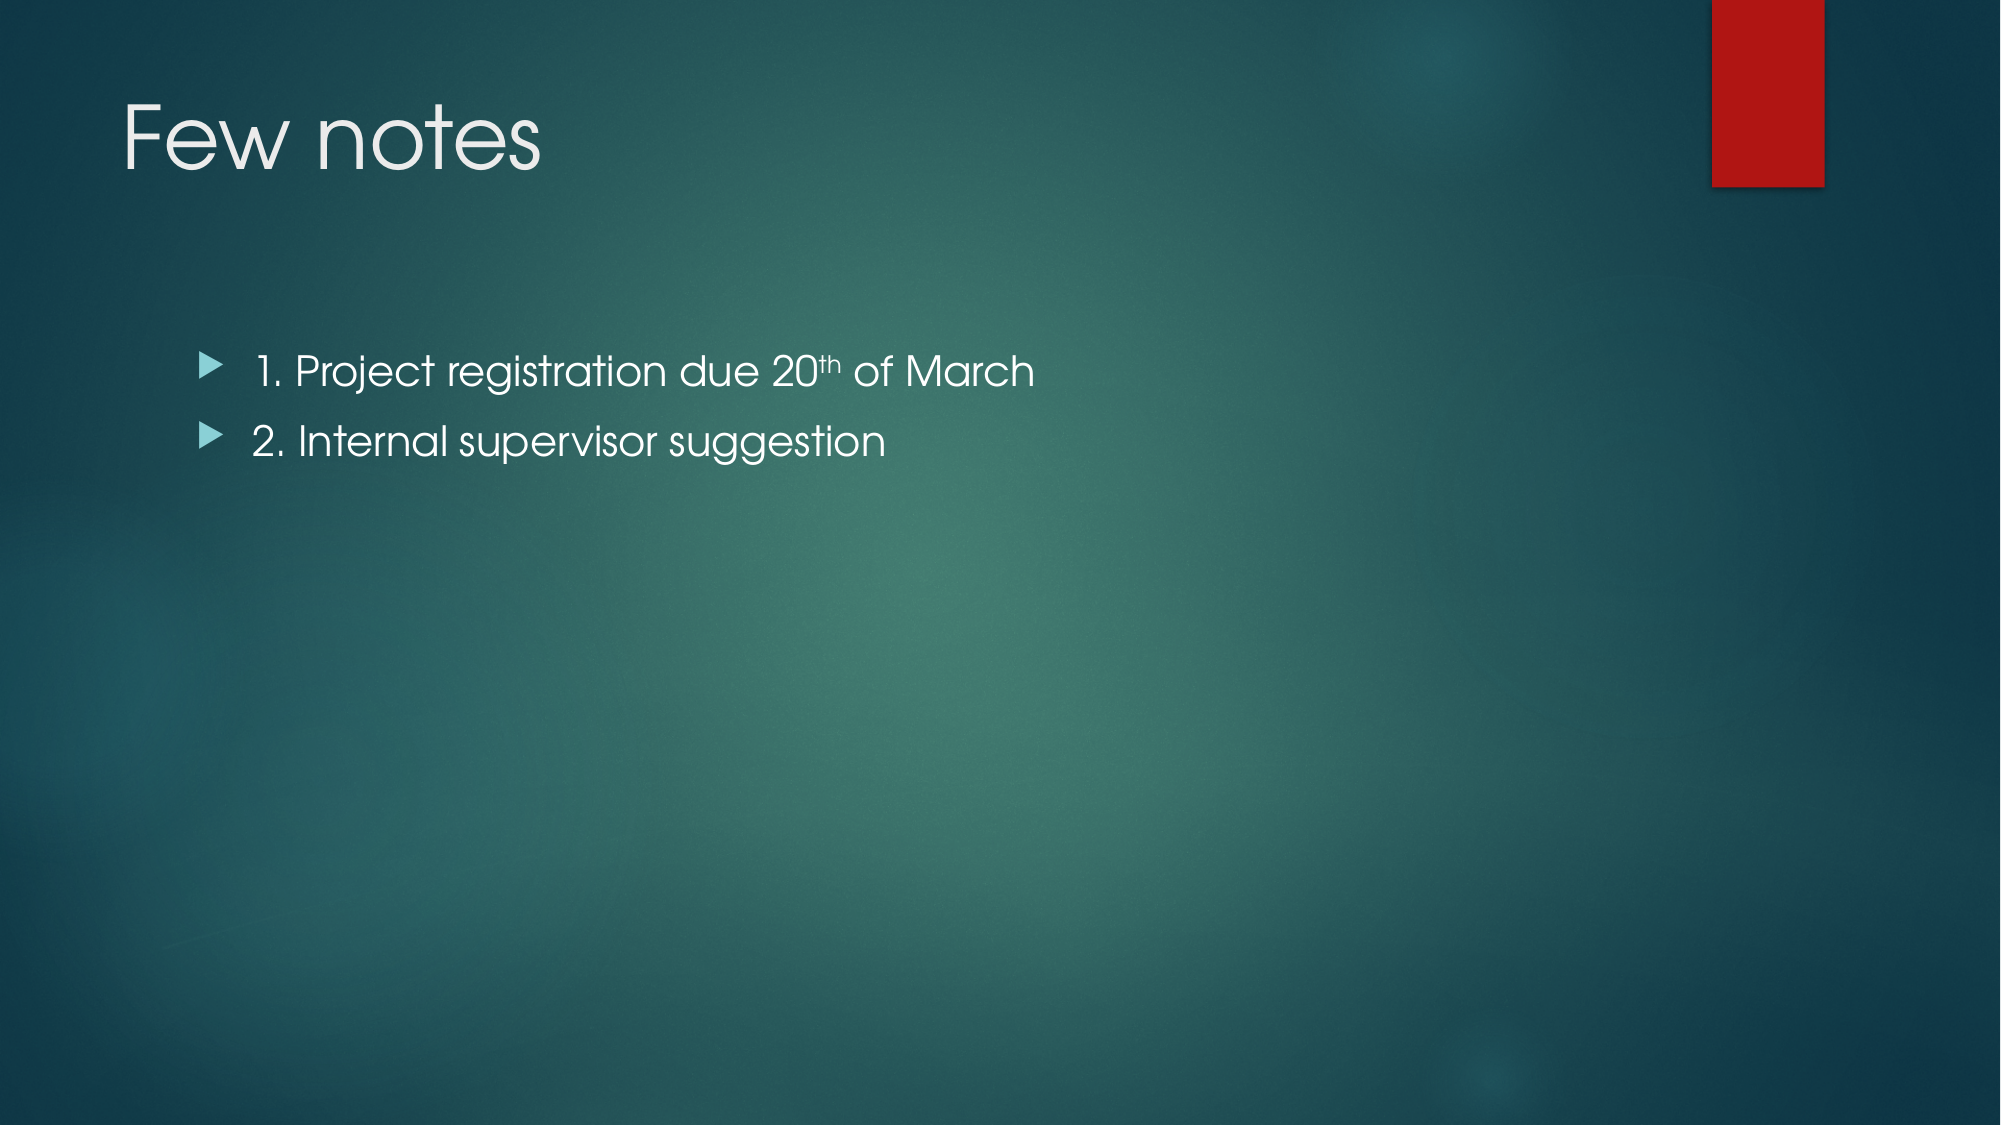

# Few notes
1. Project registration due 20th of March
2. Internal supervisor suggestion